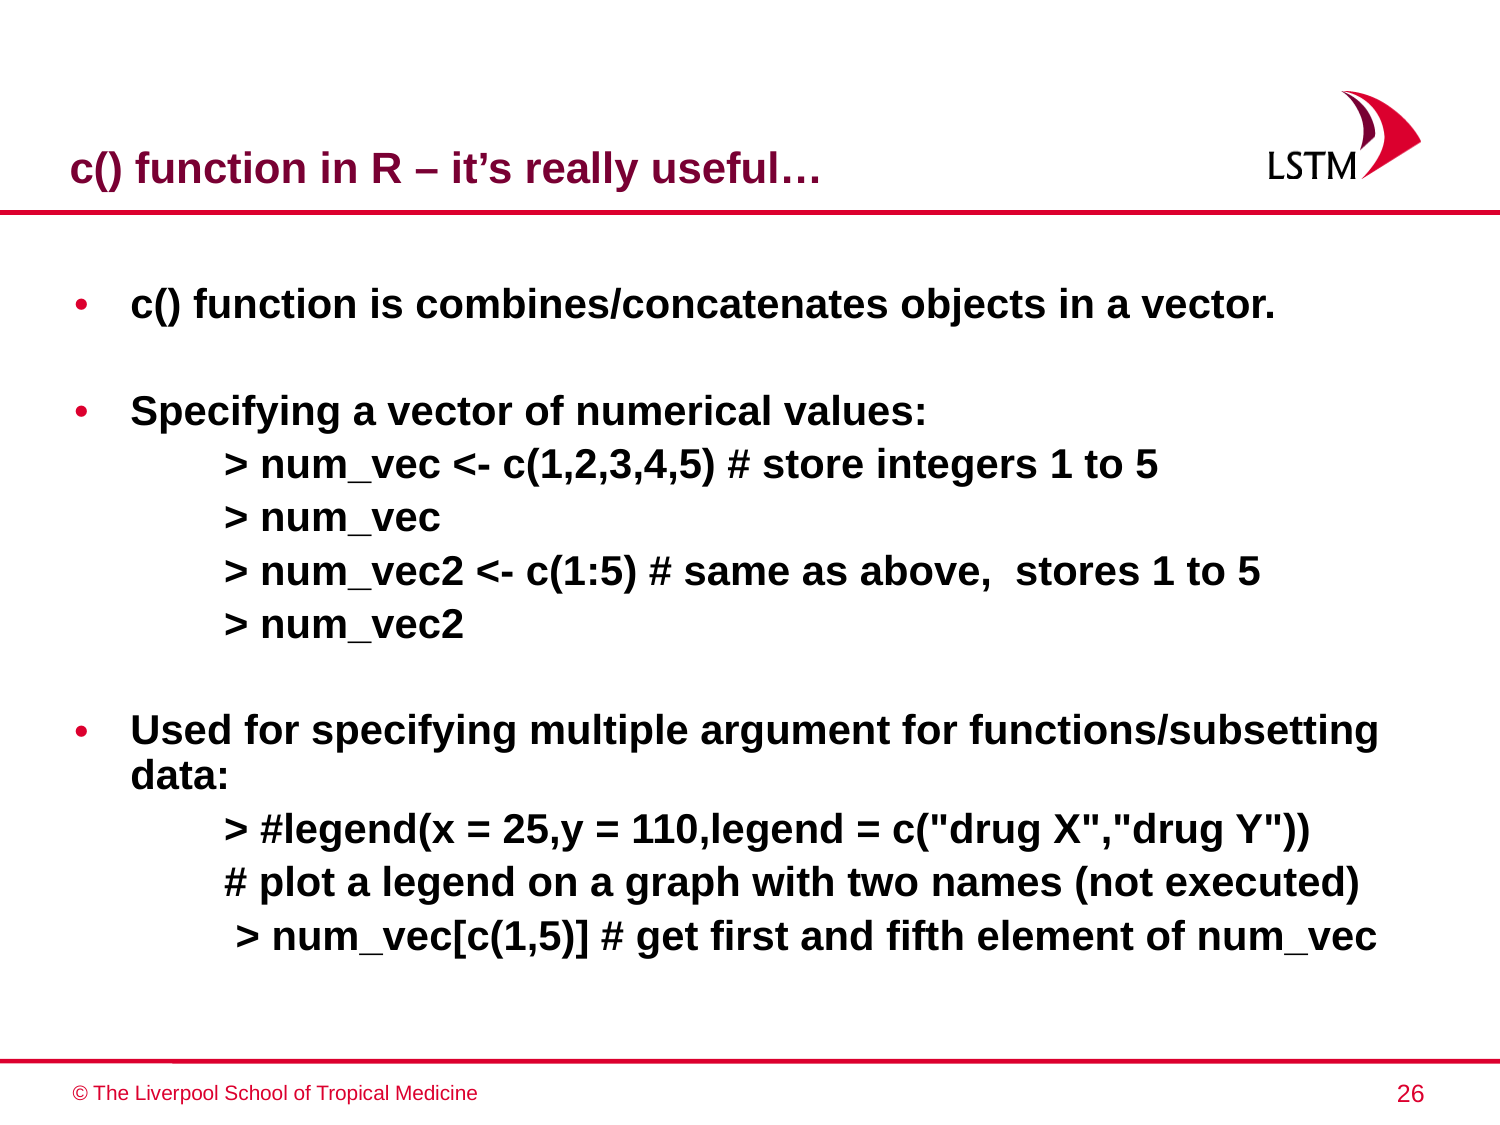

# c() function in R – it’s really useful…
c() function is combines/concatenates objects in a vector.

Specifying a vector of numerical values:
	> num_vec <- c(1,2,3,4,5) # store integers 1 to 5
	> num_vec
	> num_vec2 <- c(1:5) # same as above,  stores 1 to 5
	> num_vec2

Used for specifying multiple argument for functions/subsetting data:
	> #legend(x = 25,y = 110,legend = c("drug X","drug Y"))
	# plot a legend on a graph with two names (not executed)
	 > num_vec[c(1,5)] # get first and fifth element of num_vec